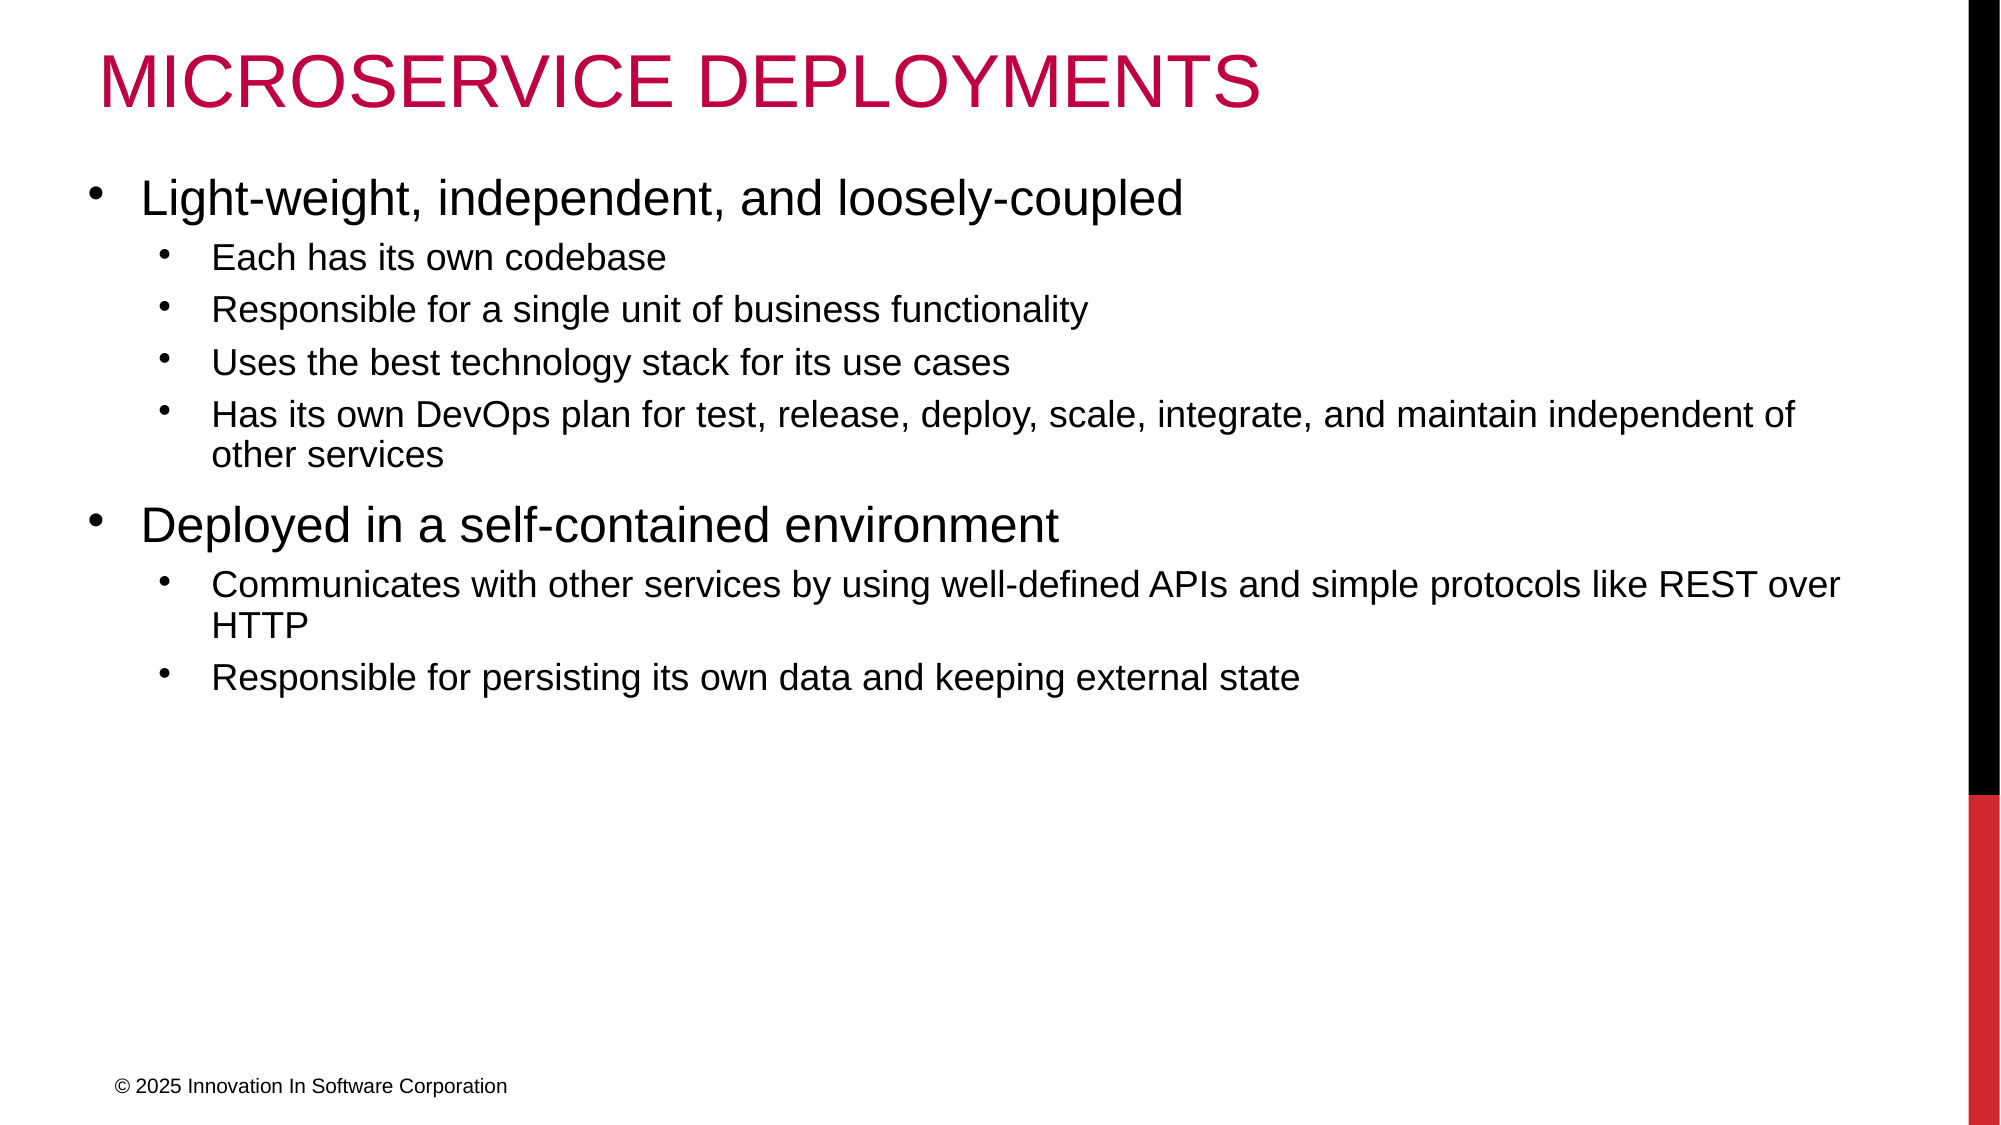

# Microservice Deployments
Light-weight, independent, and loosely-coupled
Each has its own codebase
Responsible for a single unit of business functionality
Uses the best technology stack for its use cases
Has its own DevOps plan for test, release, deploy, scale, integrate, and maintain independent of other services
Deployed in a self-contained environment
Communicates with other services by using well-defined APIs and simple protocols like REST over HTTP
Responsible for persisting its own data and keeping external state
© 2025 Innovation In Software Corporation